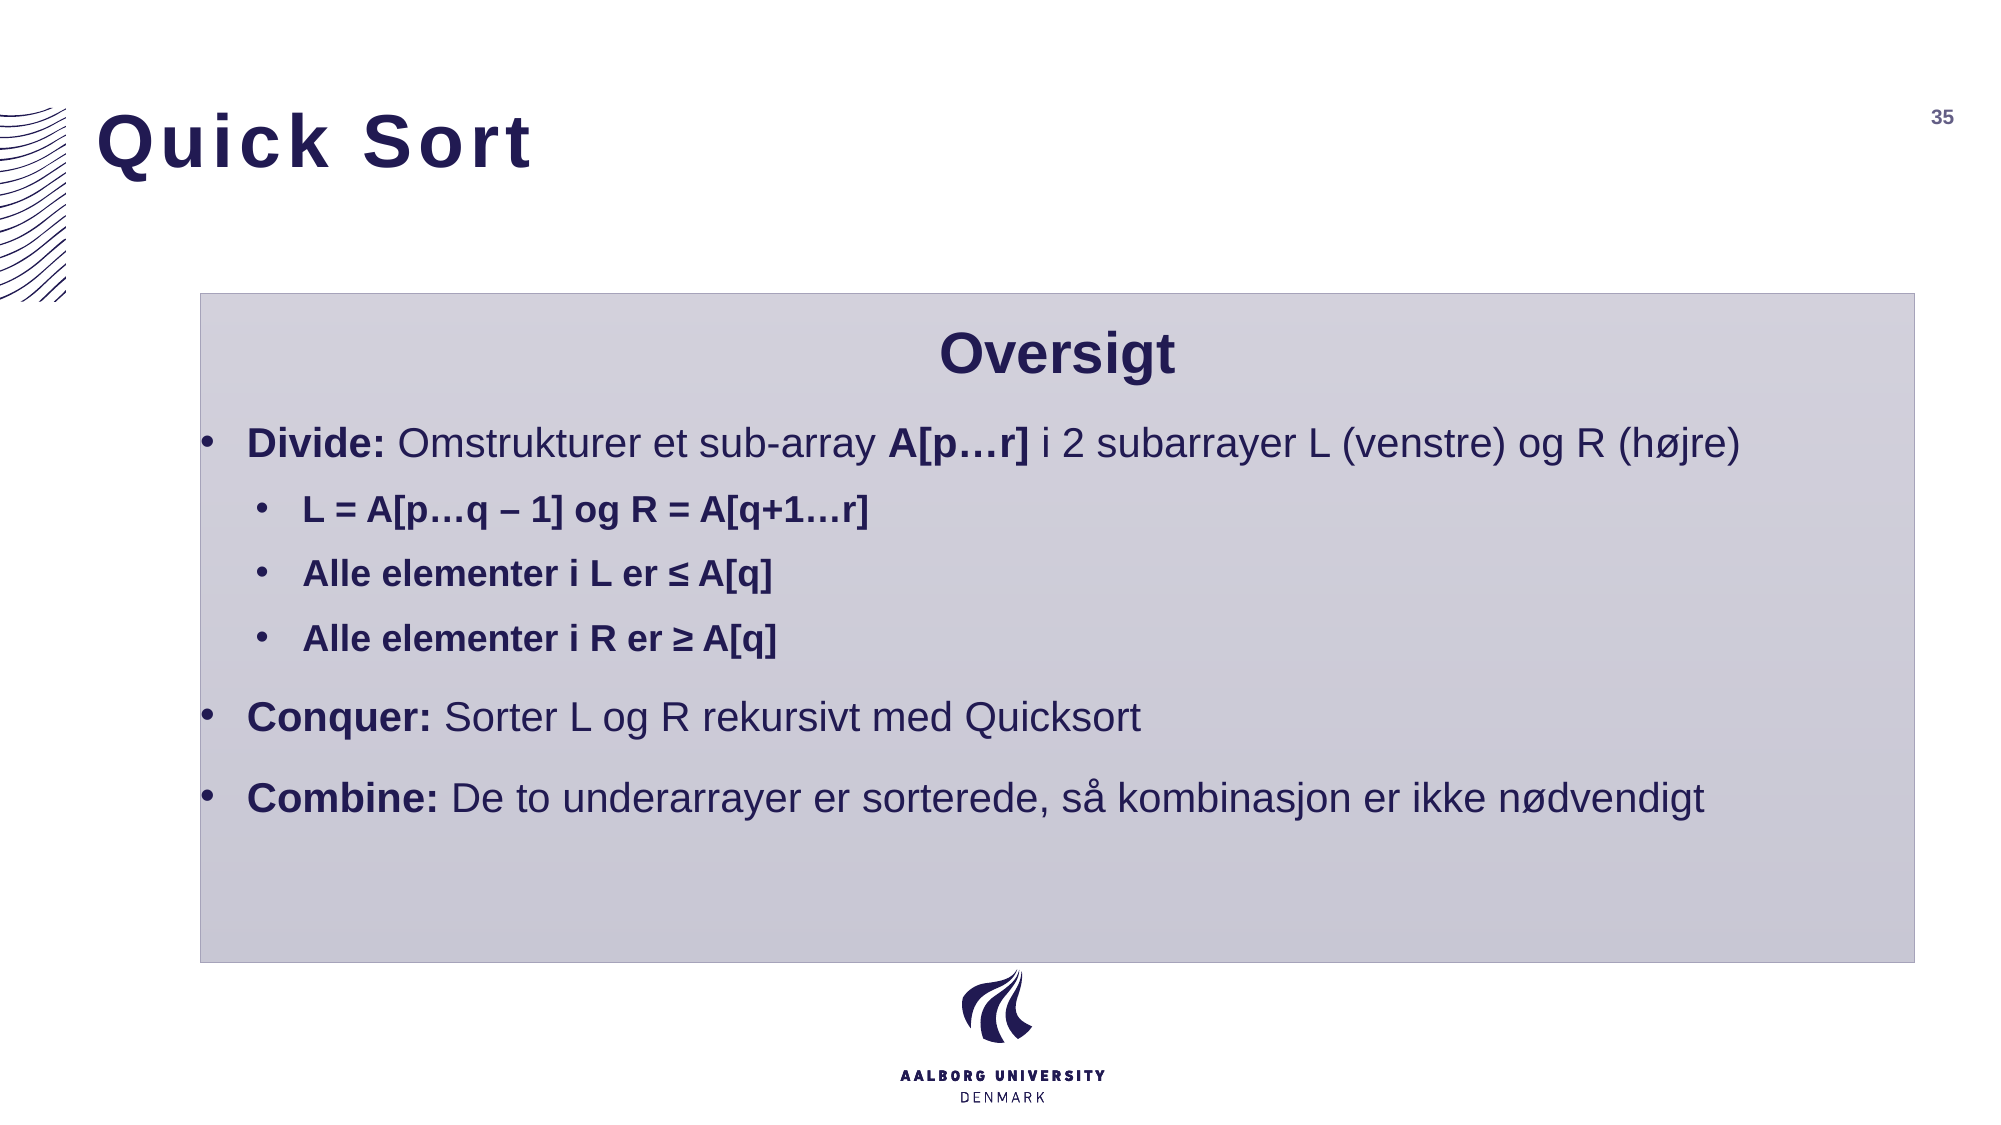

# Quick Sort
35
Oversigt
Divide: Omstrukturer et sub-array A[p…r] i 2 subarrayer L (venstre) og R (højre)
L = A[p…q – 1] og R = A[q+1…r]
Alle elementer i L er ≤ A[q]
Alle elementer i R er ≥ A[q]
Conquer: Sorter L og R rekursivt med Quicksort
Combine: De to underarrayer er sorterede, så kombinasjon er ikke nødvendigt